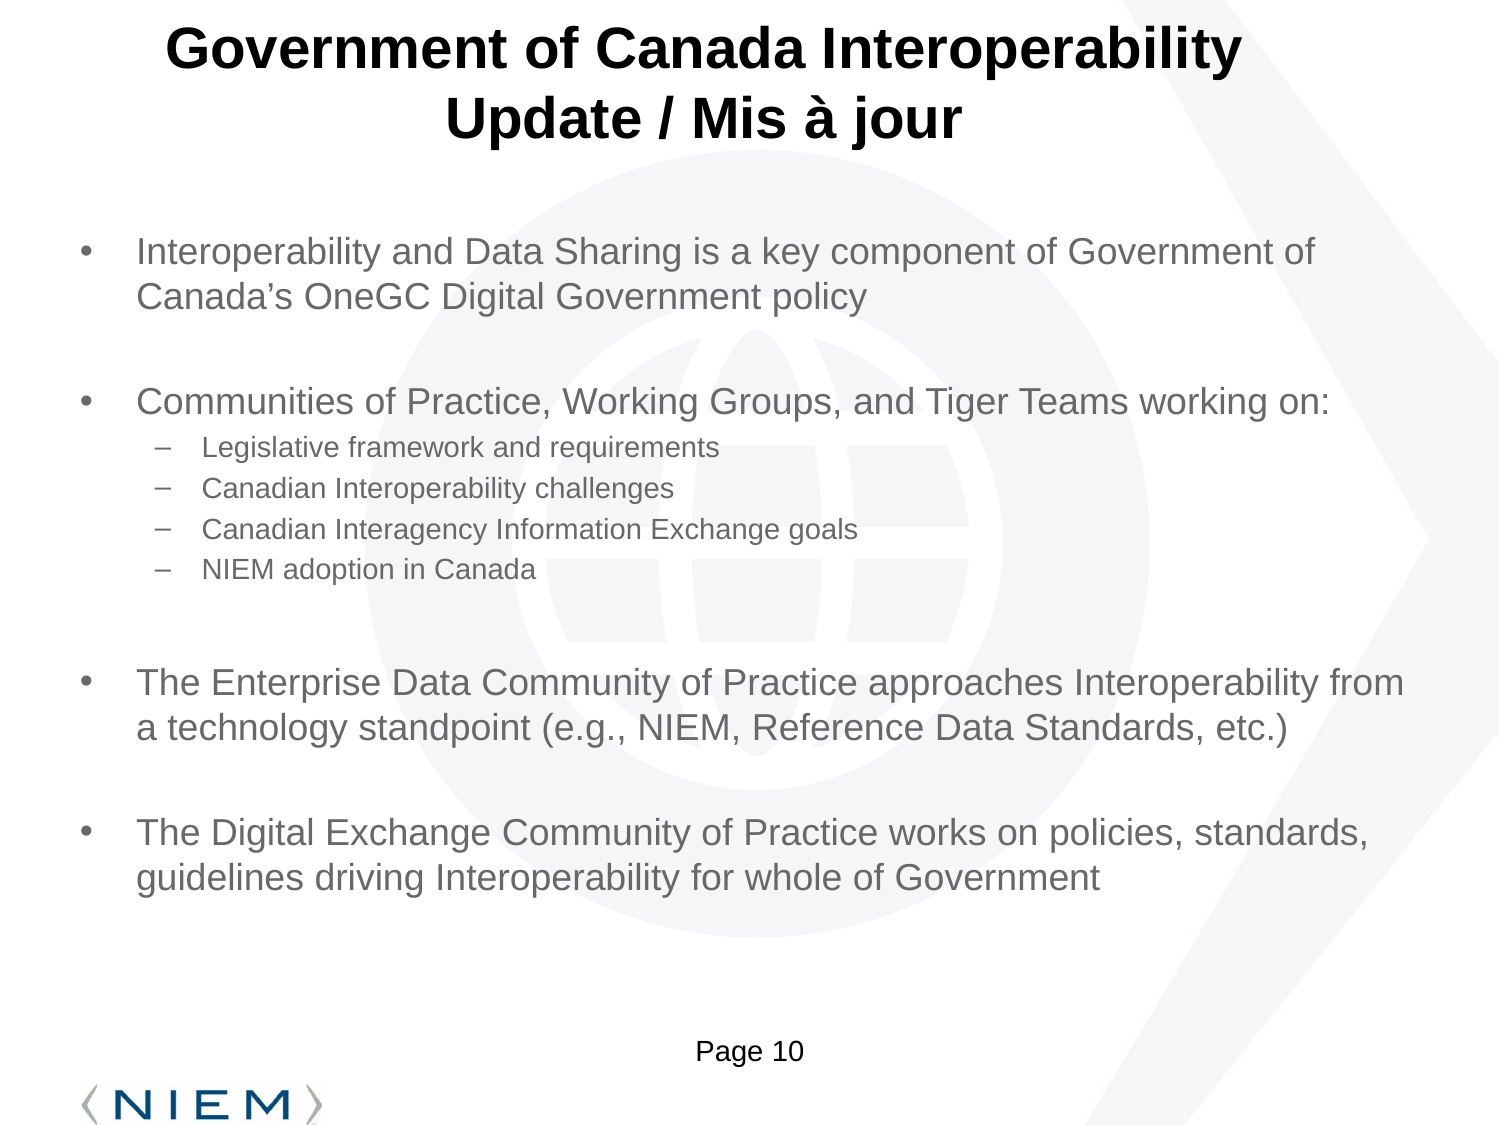

# Government of Canada Interoperability Update / Mis à jour
Interoperability and Data Sharing is a key component of Government of Canada’s OneGC Digital Government policy

Communities of Practice, Working Groups, and Tiger Teams working on:
Legislative framework and requirements
Canadian Interoperability challenges
Canadian Interagency Information Exchange goals
NIEM adoption in Canada

The Enterprise Data Community of Practice approaches Interoperability from a technology standpoint (e.g., NIEM, Reference Data Standards, etc.)

The Digital Exchange Community of Practice works on policies, standards, guidelines driving Interoperability for whole of Government
Page 10